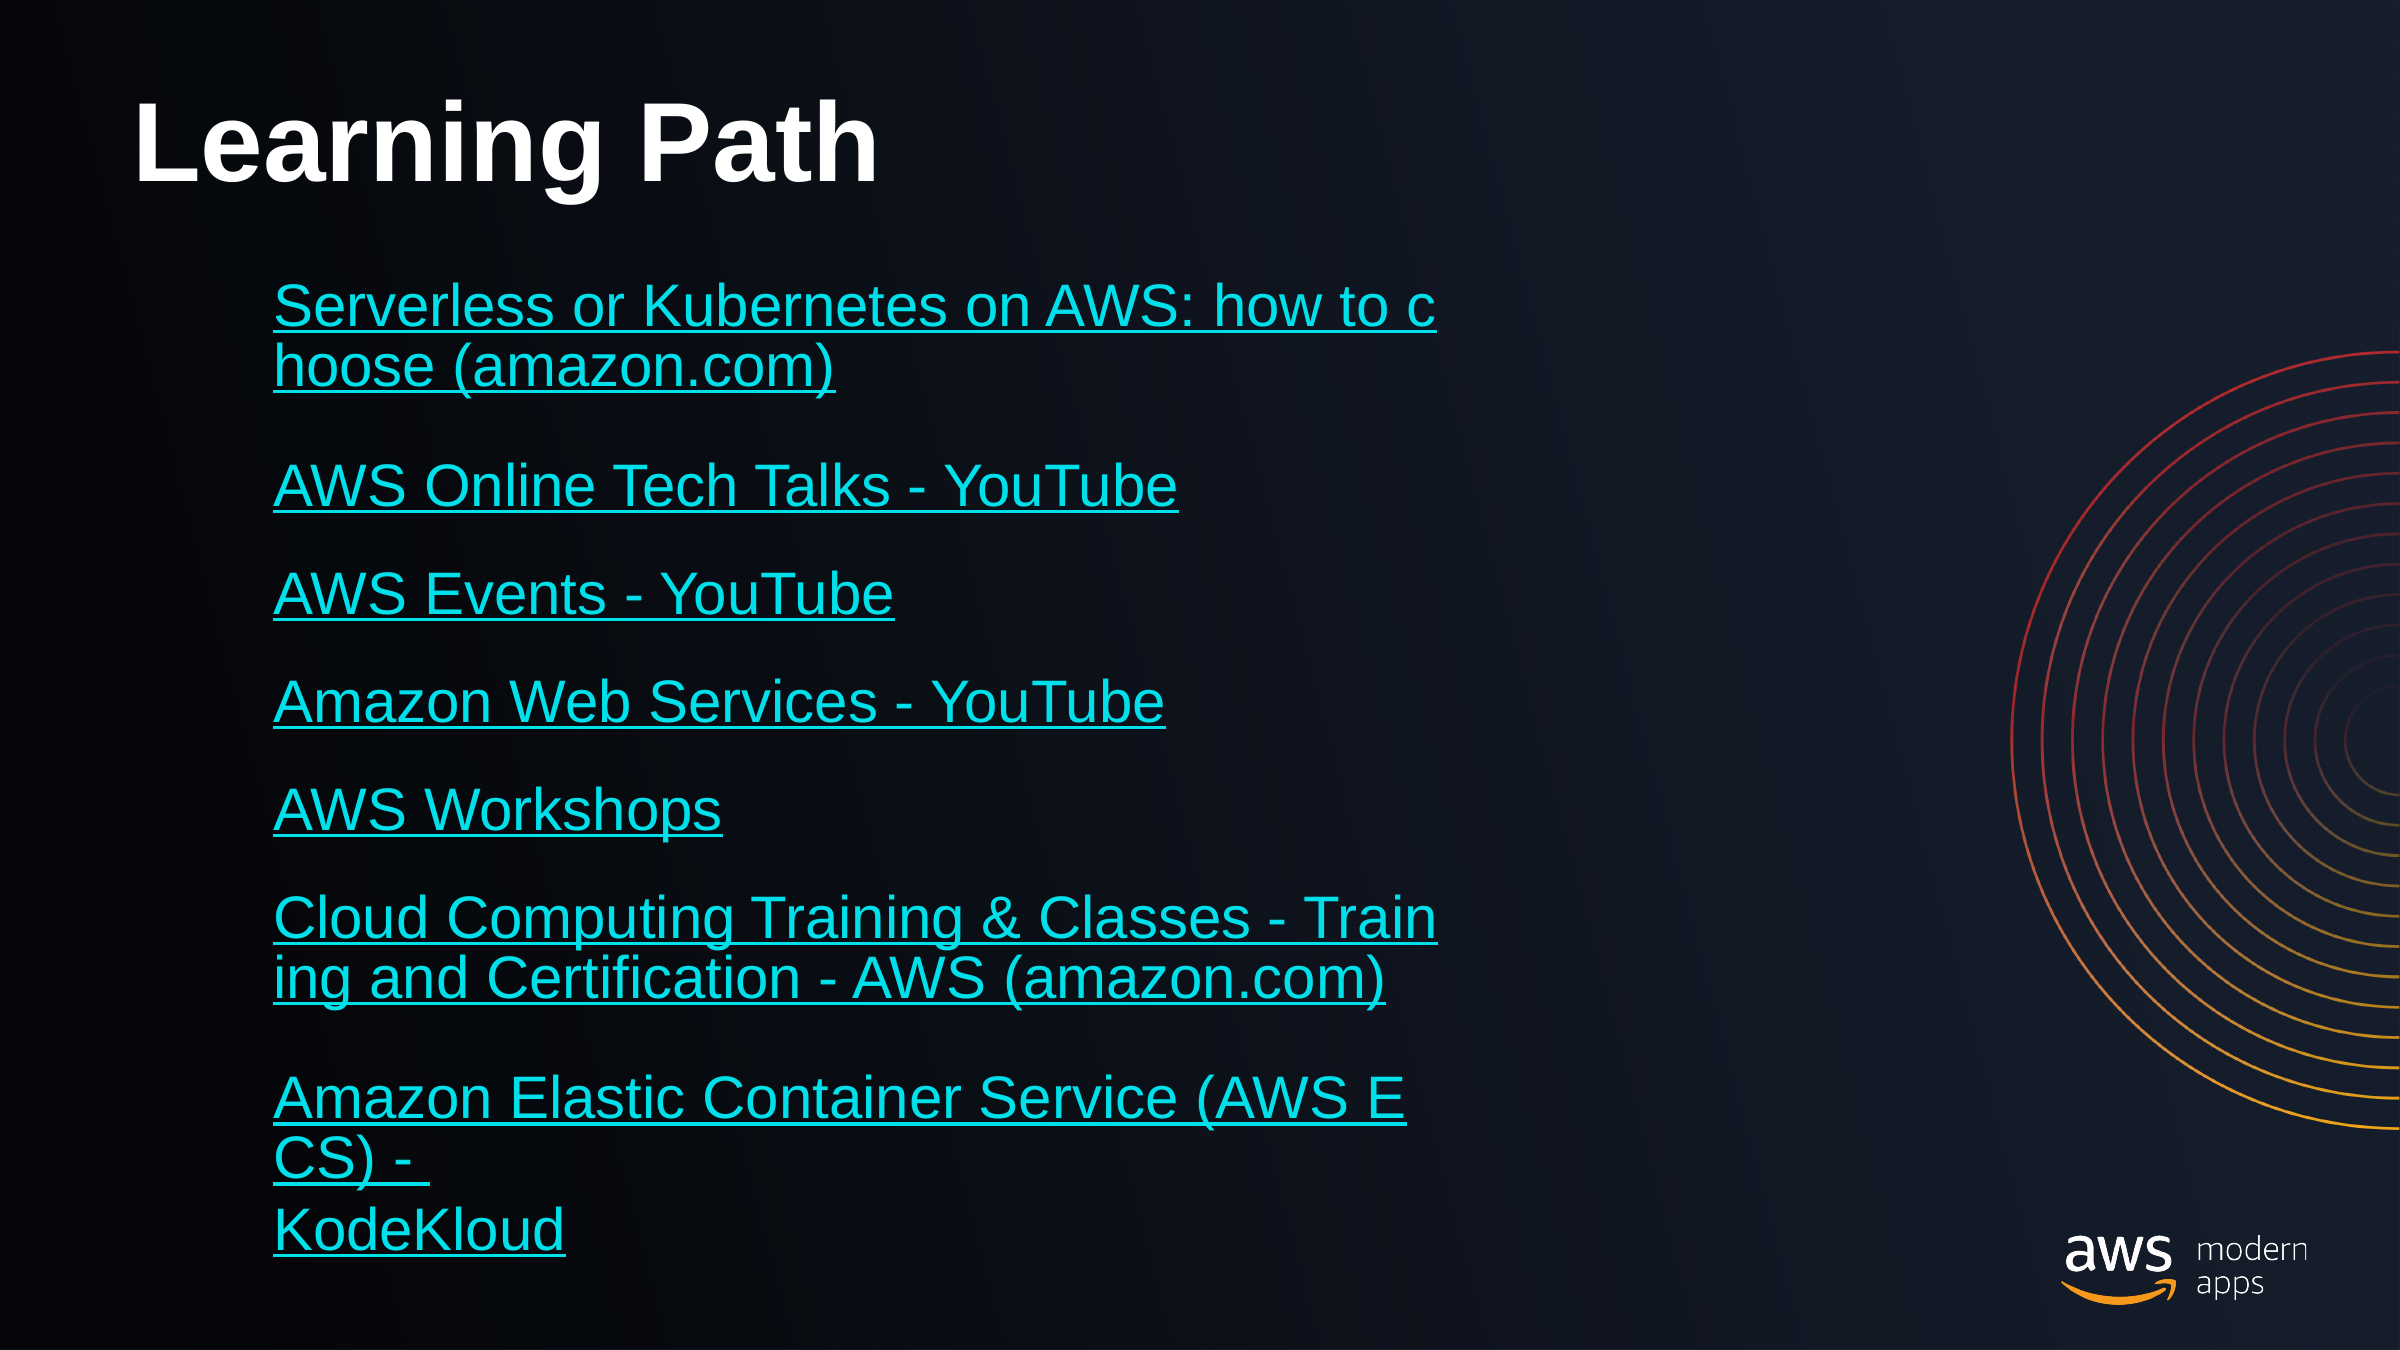

# Learning Path
Serverless or Kubernetes on AWS: how to choose (amazon.com)
AWS Online Tech Talks - YouTube
AWS Events - YouTube
Amazon Web Services - YouTube
AWS Workshops
Cloud Computing Training & Classes - Training and Certification - AWS (amazon.com)
Amazon Elastic Container Service (AWS ECS) - KodeKloud